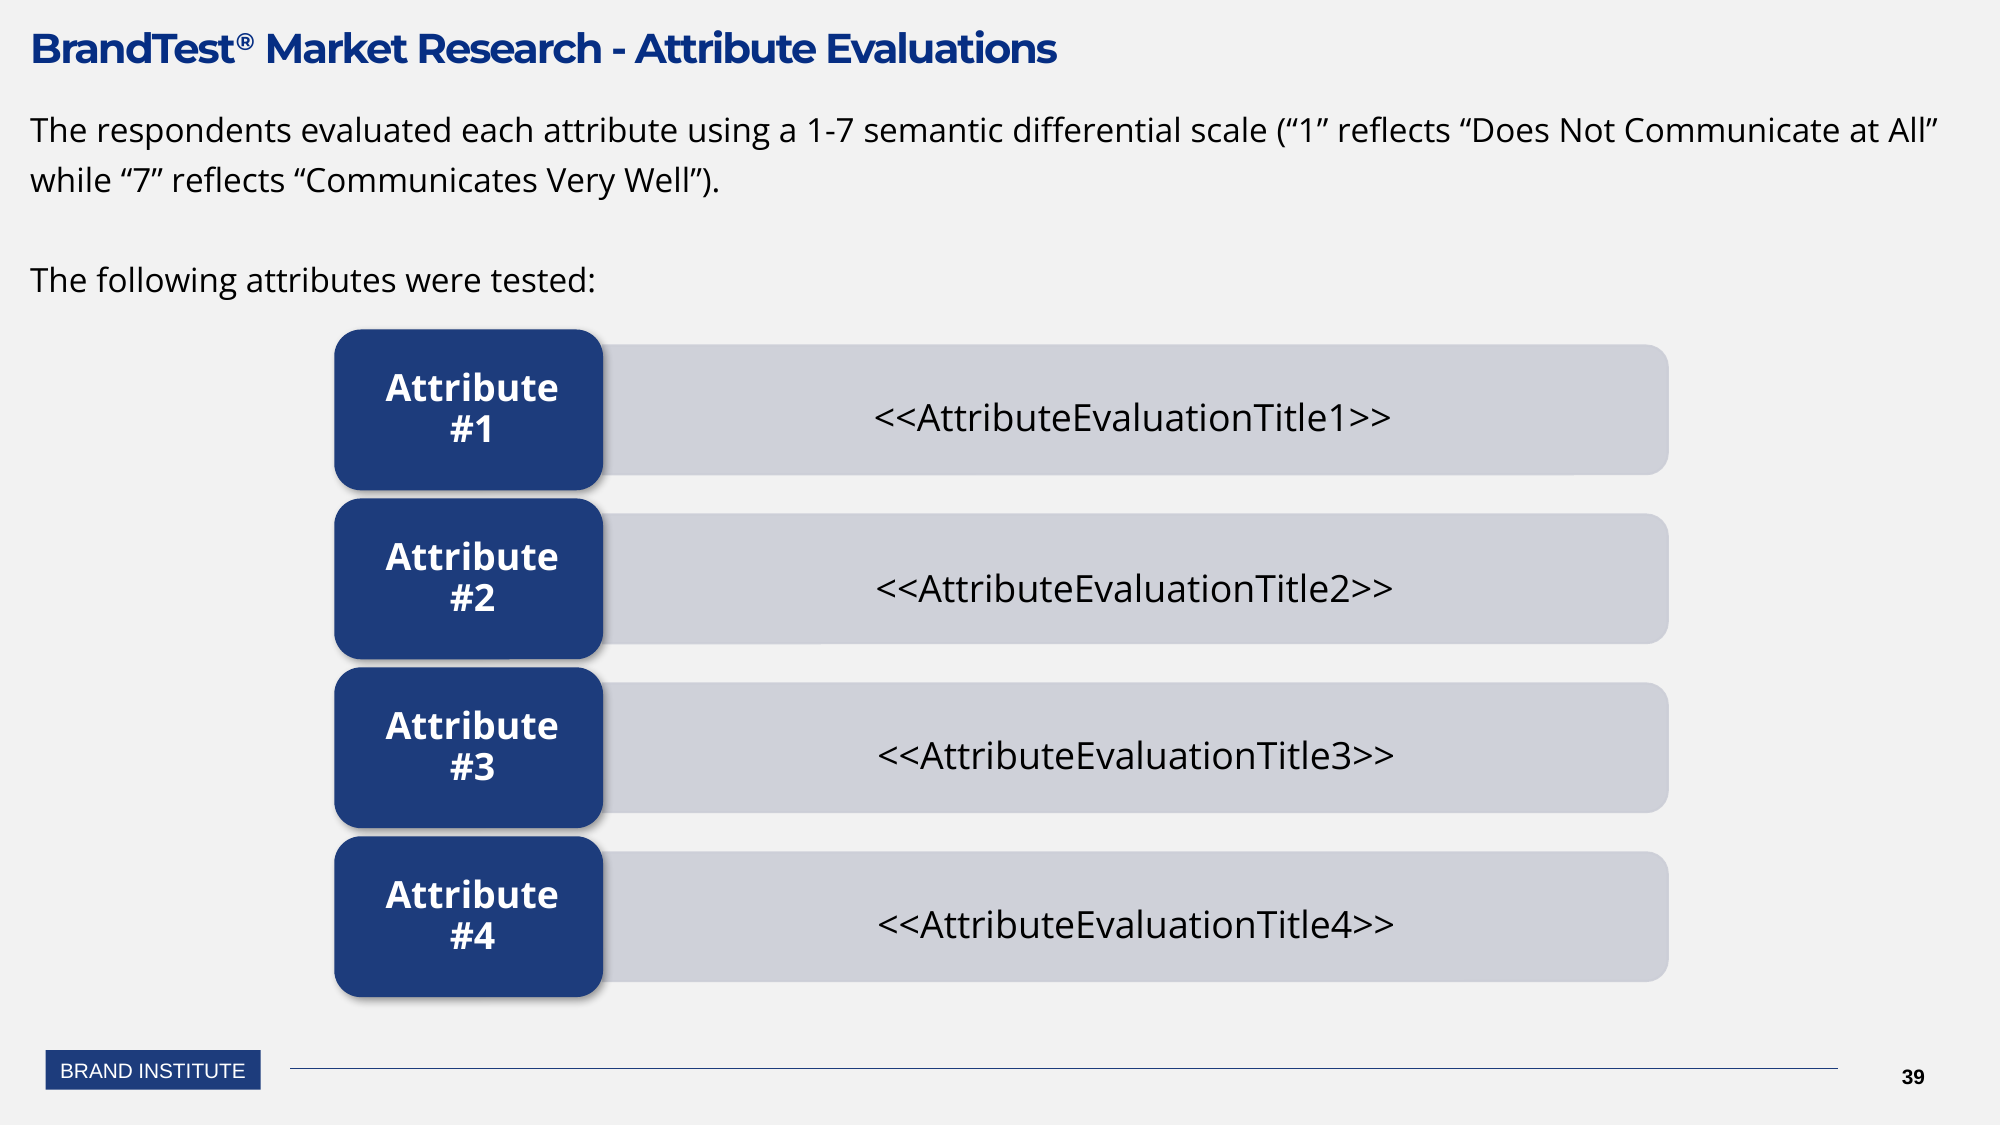

# BrandTest® Market Research - Attribute Evaluations
The respondents evaluated each attribute using a 1-7 semantic differential scale (“1” reflects “Does Not Communicate at All” while “7” reflects “Communicates Very Well”).

The following attributes were tested:

Attribute #1

Attribute #2

Attribute #3

Attribute #4
<<AttributeEvaluationTitle1>>
<<AttributeEvaluationTitle2>>
<<AttributeEvaluationTitle3>>
<<AttributeEvaluationTitle4>>